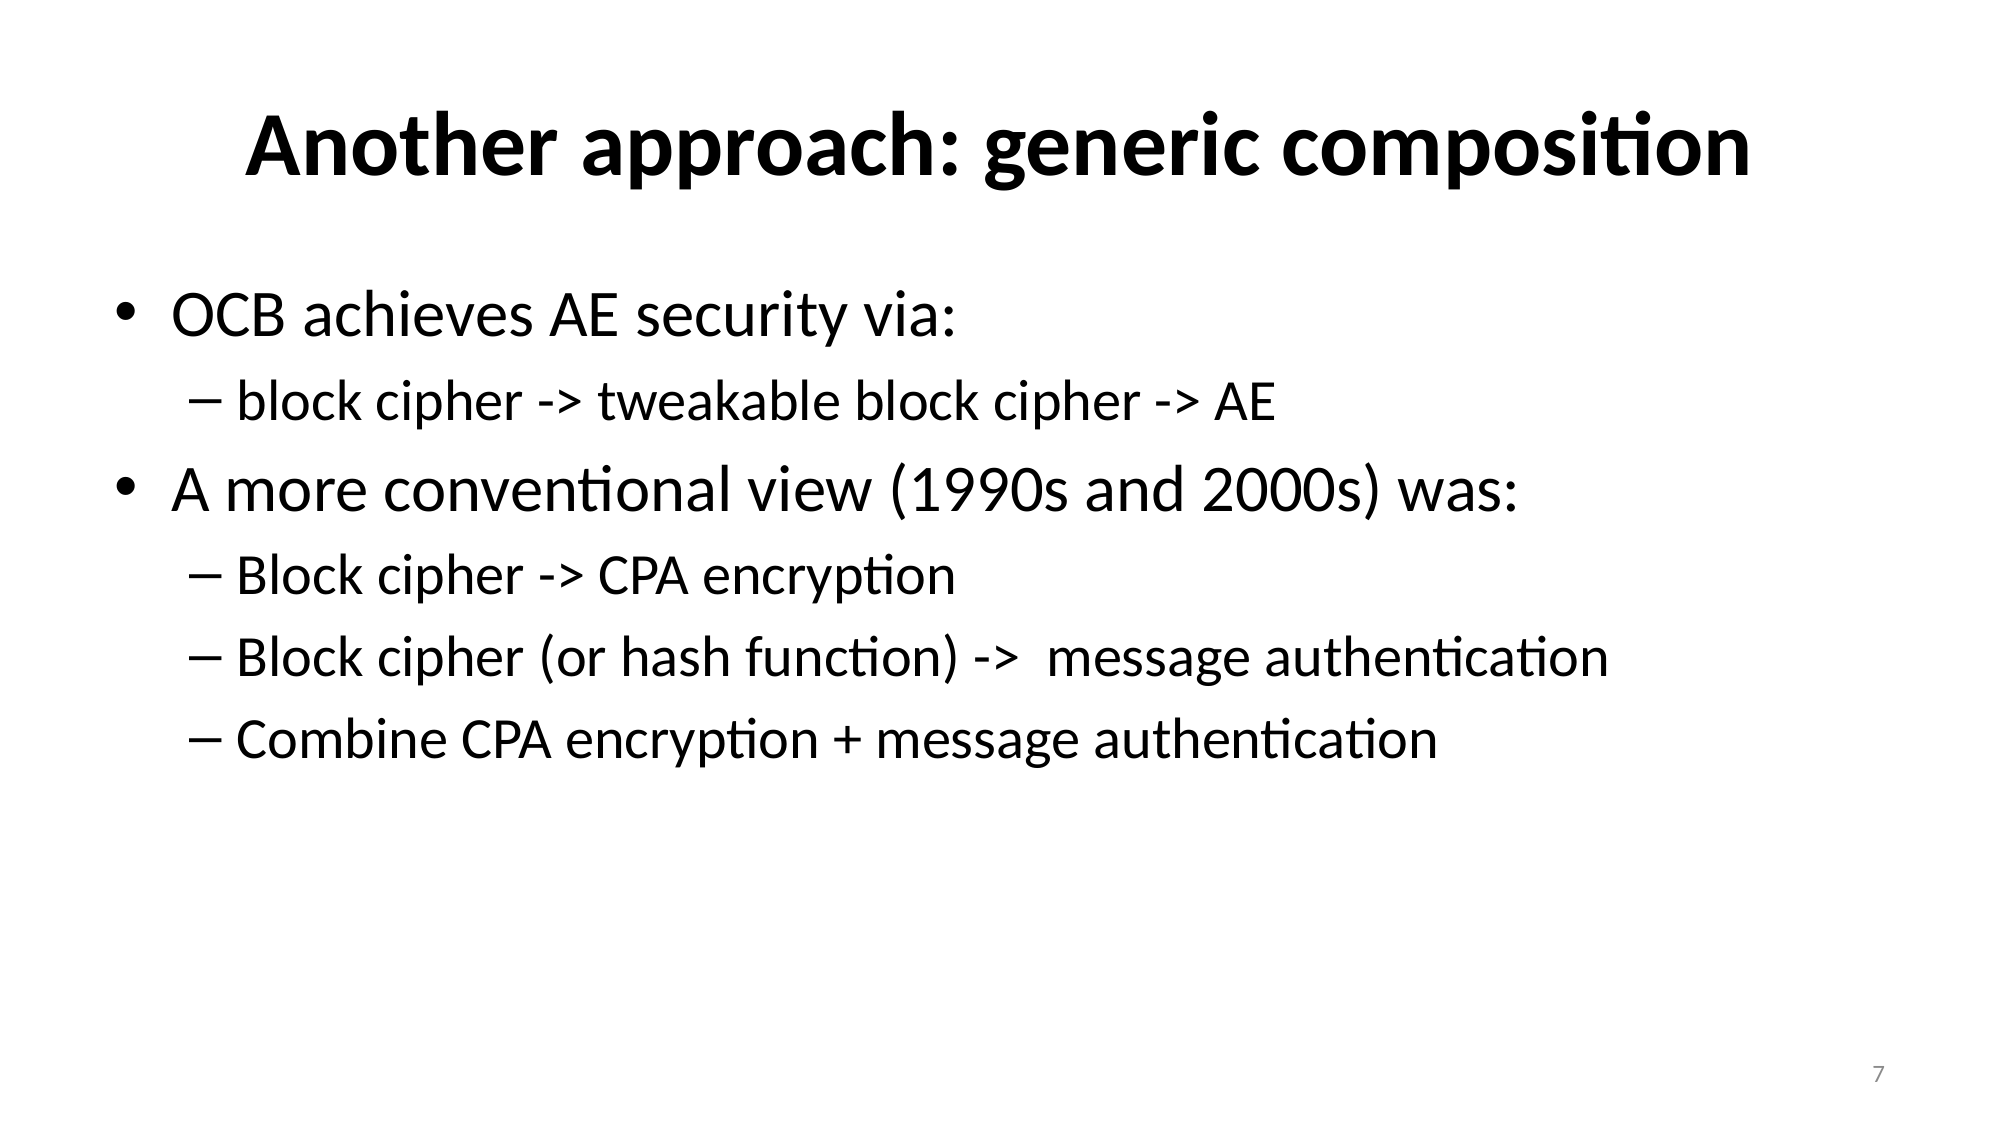

# Another approach: generic composition
OCB achieves AE security via:
block cipher -> tweakable block cipher -> AE
A more conventional view (1990s and 2000s) was:
Block cipher -> CPA encryption
Block cipher (or hash function) ->  message authentication
Combine CPA encryption + message authentication

7